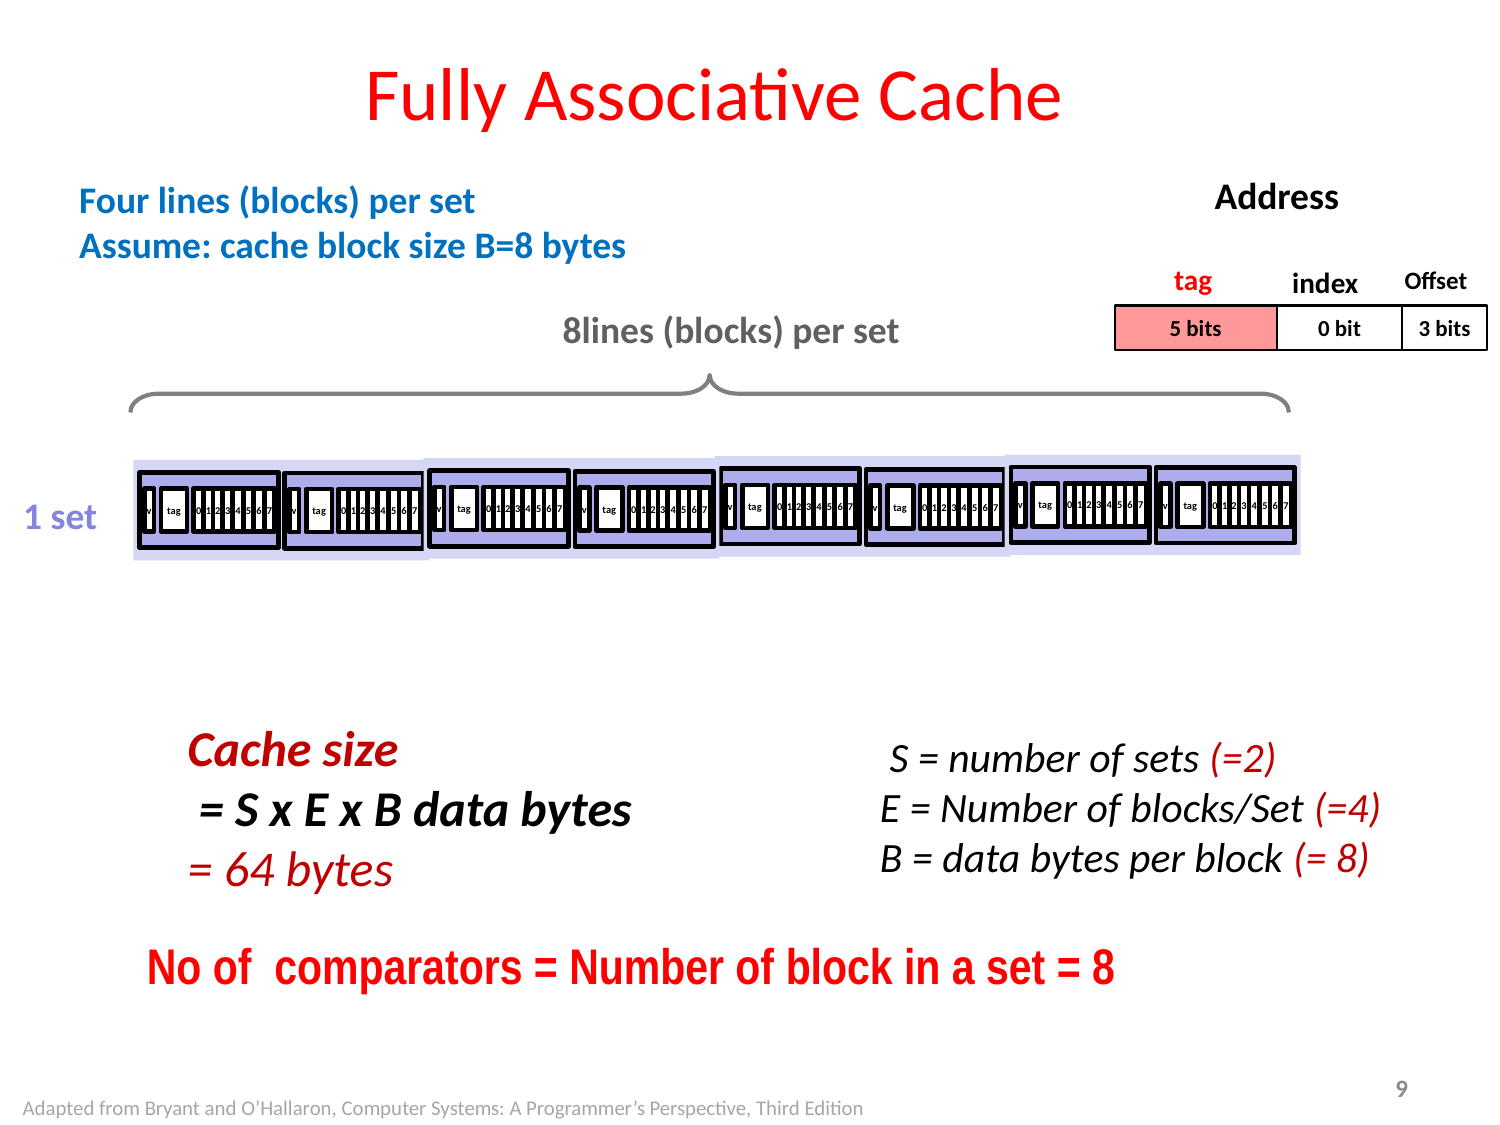

# Fully Associative Cache
Address
Four lines (blocks) per set
Assume: cache block size B=8 bytes
tag
index
Offset
8lines (blocks) per set
5 bits
0 bit
3 bits

v
tag
0
1
2
3
4
5
6
7
v
tag
0
1
2
3
4
5
6
7

v
tag
0
1
2
3
4
5
6
7
v
tag
0
1
2
3
4
5
6
7

v
tag
0
1
2
3
4
5
6
7
v
tag
0
1
2
3
4
5
6
7

v
tag
0
1
2
3
4
5
6
7
v
tag
0
1
2
3
4
5
6
7
 1 set
Cache size
 = S x E x B data bytes
= 64 bytes
 S = number of sets (=2)
E = Number of blocks/Set (=4)
B = data bytes per block (= 8)
No of  comparators = Number of block in a set = 8
Adapted from Bryant and O’Hallaron, Computer Systems: A Programmer’s Perspective, Third Edition